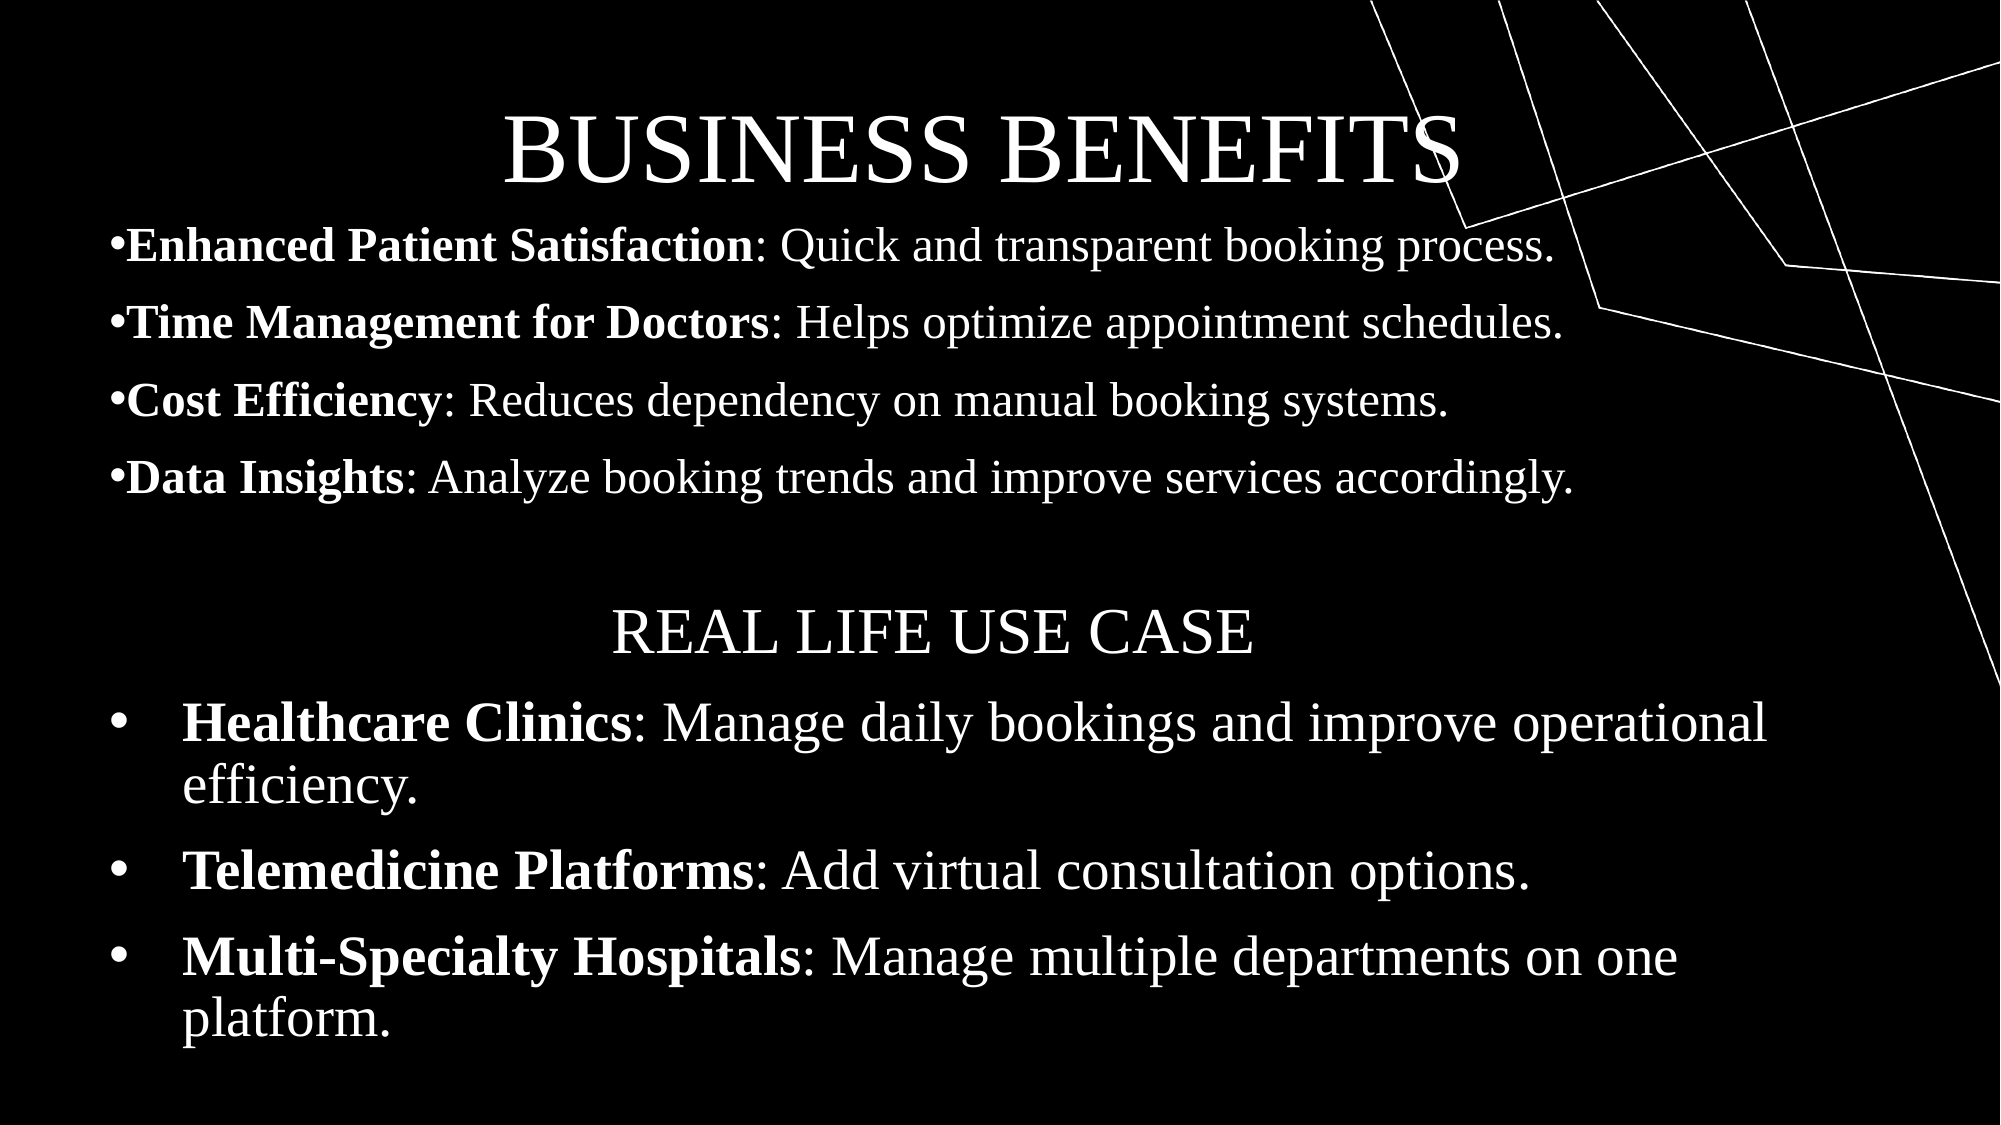

# Business Benefits
Enhanced Patient Satisfaction: Quick and transparent booking process.
Time Management for Doctors: Helps optimize appointment schedules.
Cost Efficiency: Reduces dependency on manual booking systems.
Data Insights: Analyze booking trends and improve services accordingly.

                                         REAL LIFE USE CASE
Healthcare Clinics: Manage daily bookings and improve operational efficiency.
Telemedicine Platforms: Add virtual consultation options.
Multi-Specialty Hospitals: Manage multiple departments on one platform.